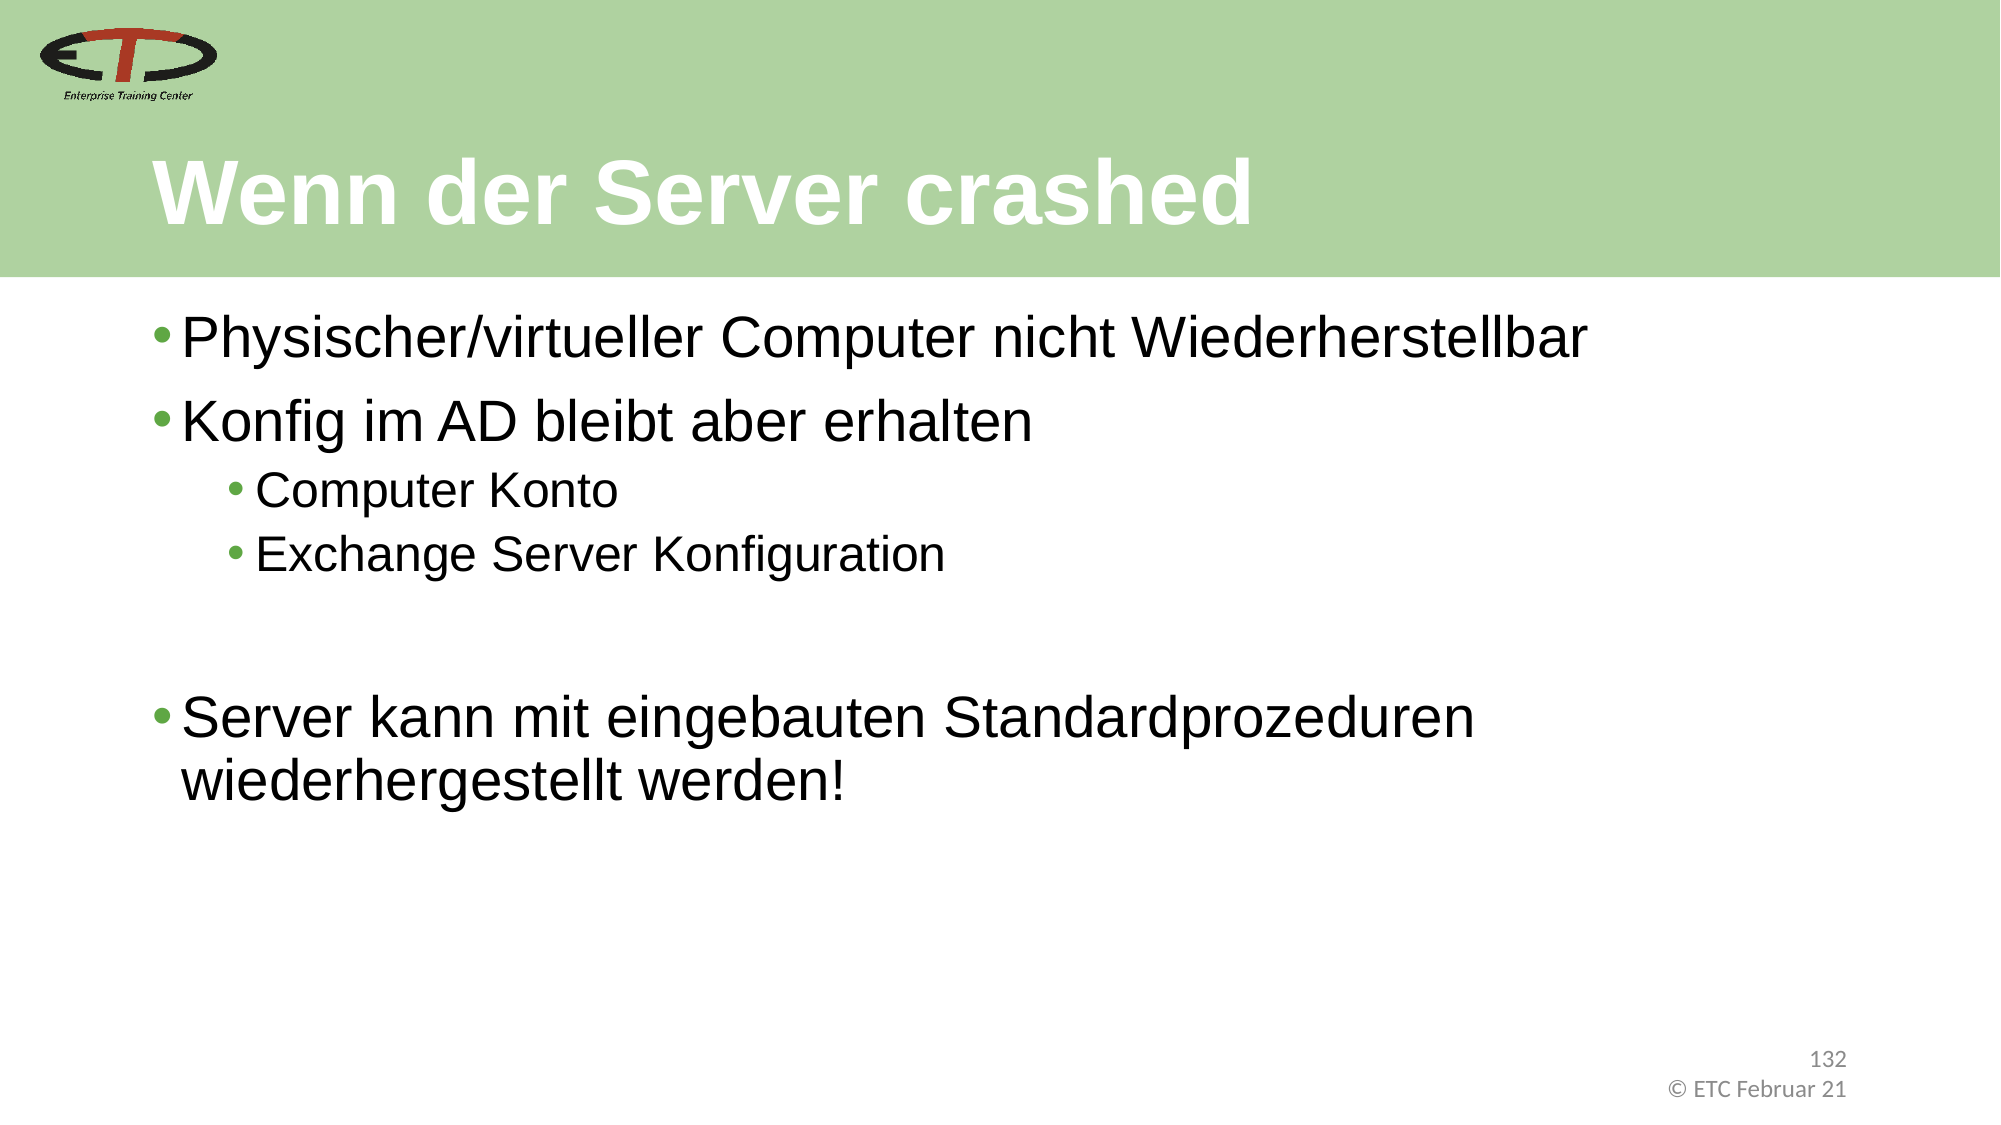

# Wenn der Server crashed
Physischer/virtueller Computer nicht Wiederherstellbar
Konfig im AD bleibt aber erhalten
Computer Konto
Exchange Server Konfiguration

Server kann mit eingebauten Standardprozeduren wiederhergestellt werden!
132
 © ETC Februar 21